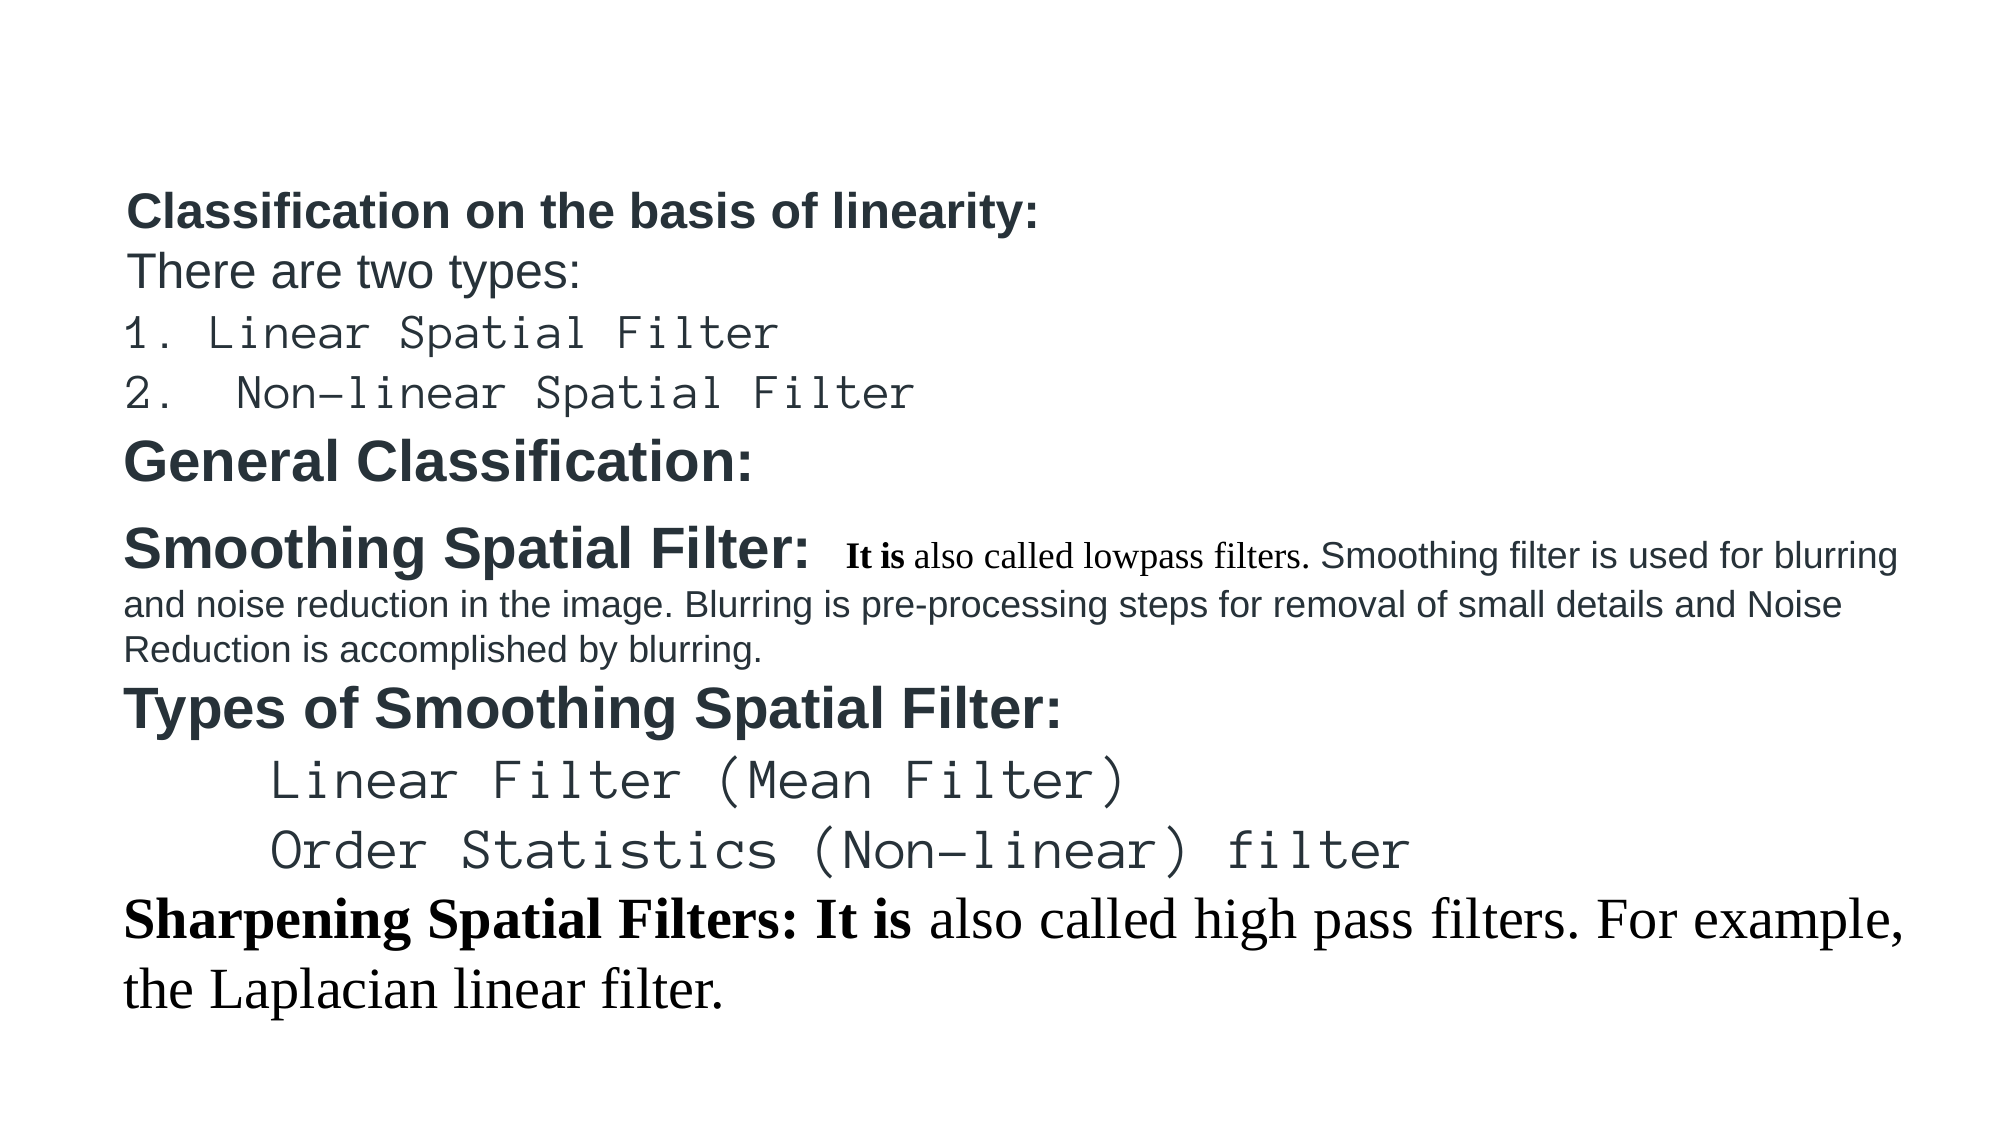

# Spatial Filters Classification
Classification on the basis of linearity:
There are two types:
Linear Spatial Filter
 Non-linear Spatial Filter
General Classification:
Smoothing Spatial Filter:  It is also called lowpass filters. Smoothing filter is used for blurring and noise reduction in the image. Blurring is pre-processing steps for removal of small details and Noise Reduction is accomplished by blurring.
Types of Smoothing Spatial Filter:
	Linear Filter (Mean Filter)
	Order Statistics (Non-linear) filter
Sharpening Spatial Filters: It is also called high pass filters. For example, the Laplacian linear filter.